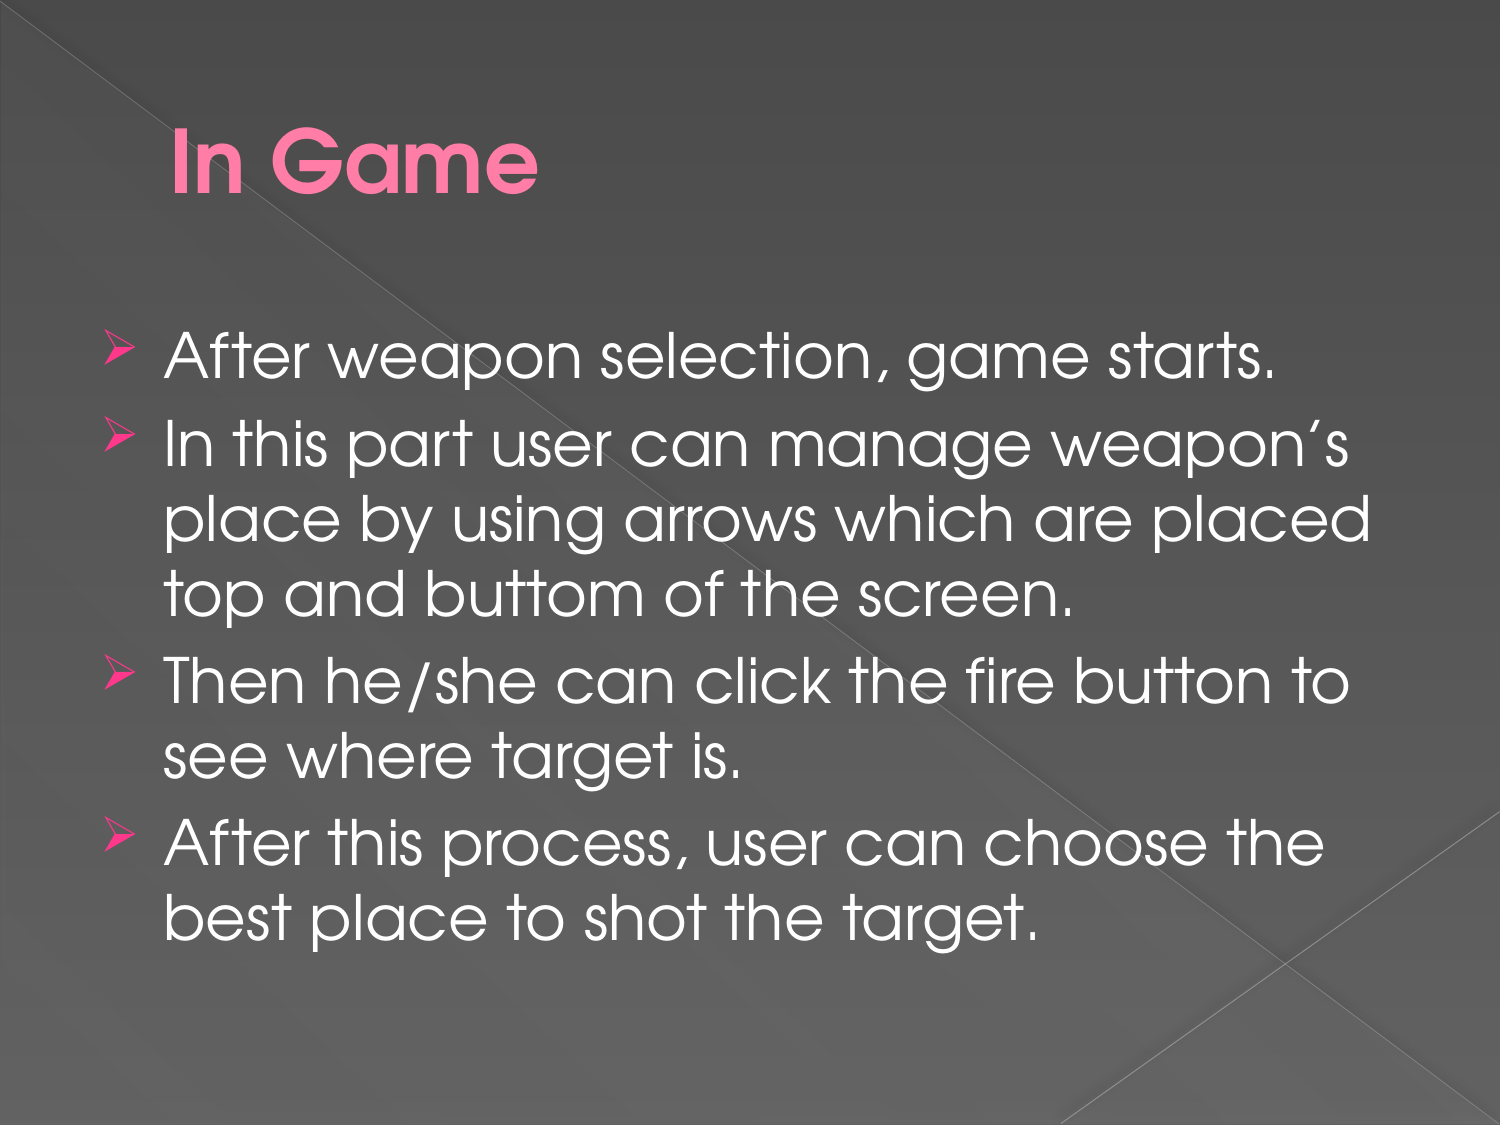

# In Game
After weapon selection, game starts.
In this part user can manage weapon’s place by using arrows which are placed top and buttom of the screen.
Then he/she can click the fire button to see where target is.
After this process, user can choose the best place to shot the target.